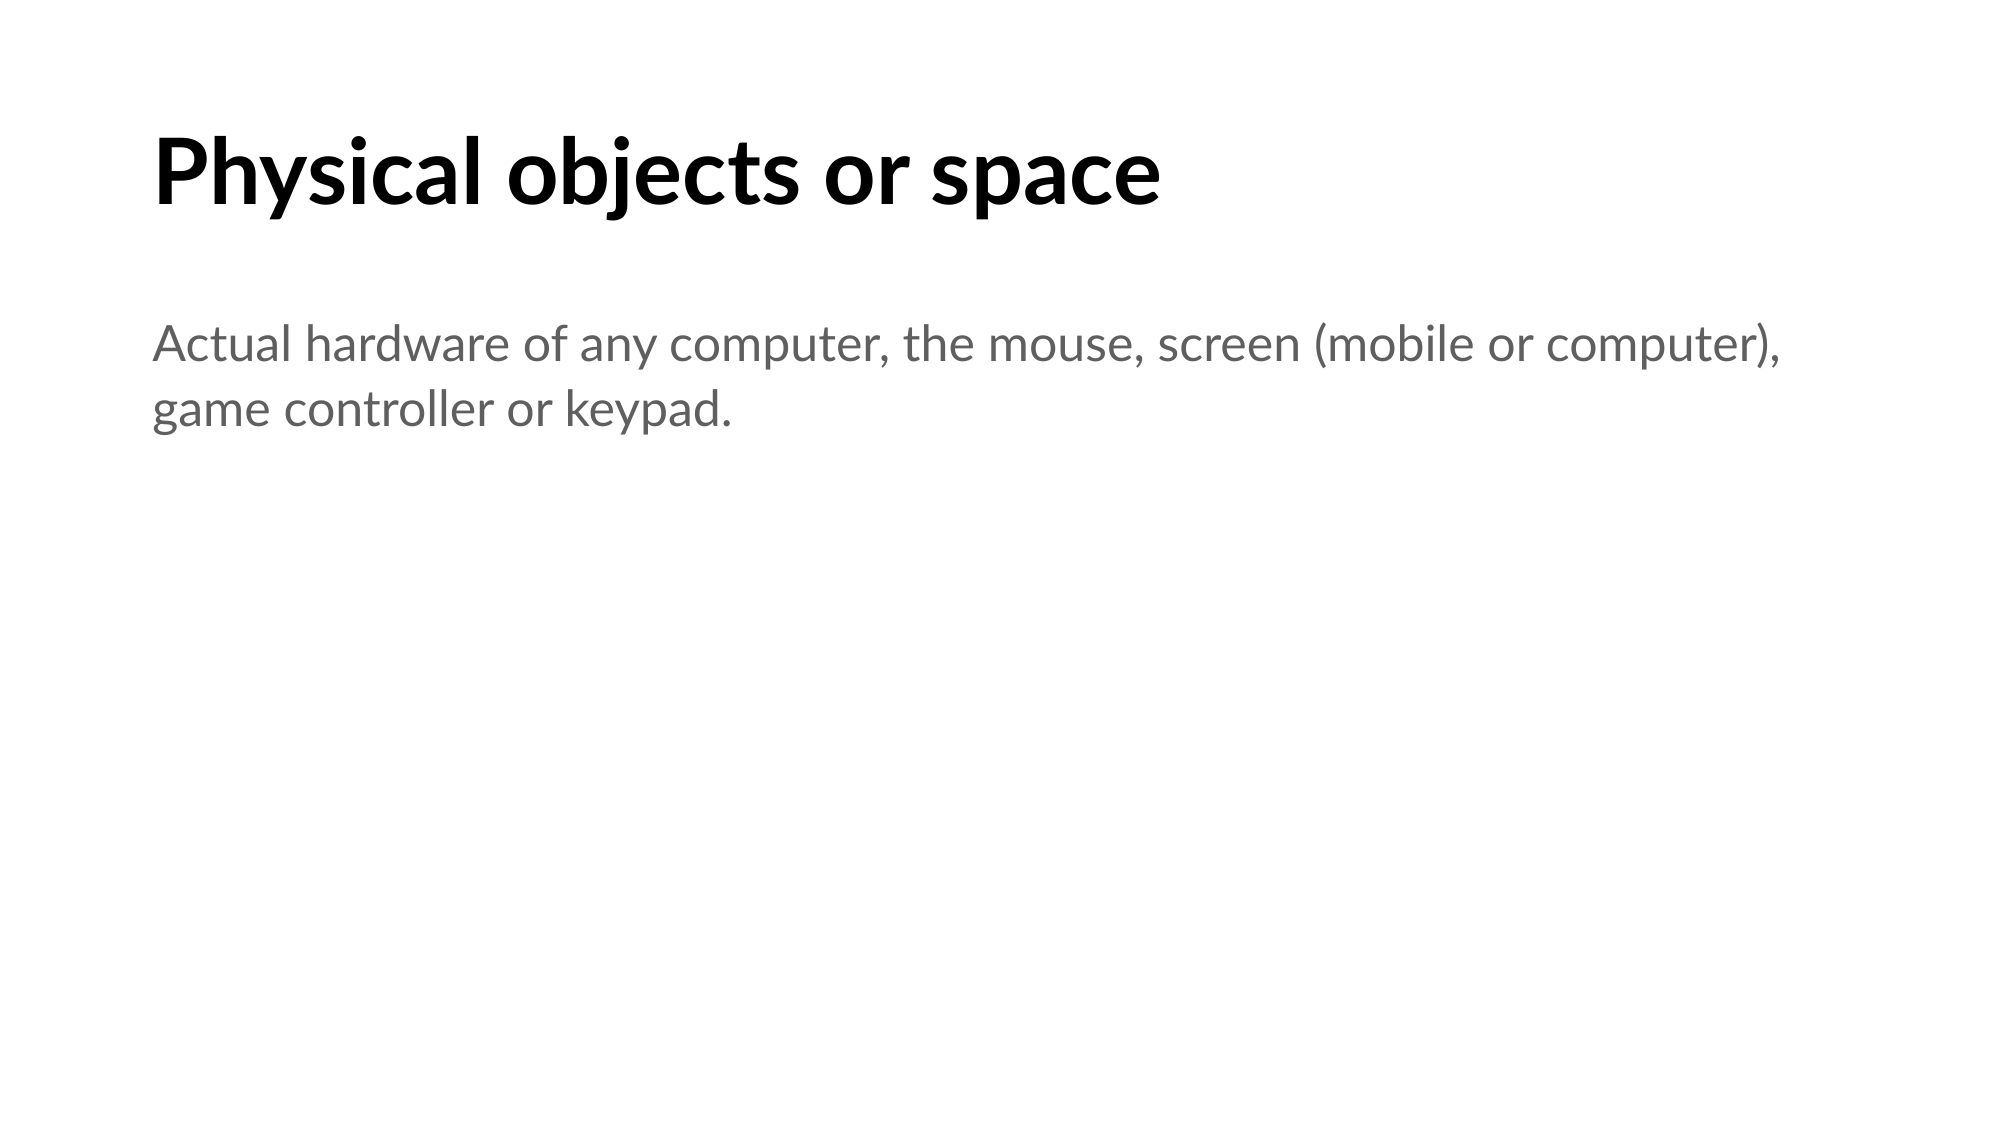

# Physical objects or space
Actual hardware of any computer, the mouse, screen (mobile or computer), game controller or keypad.